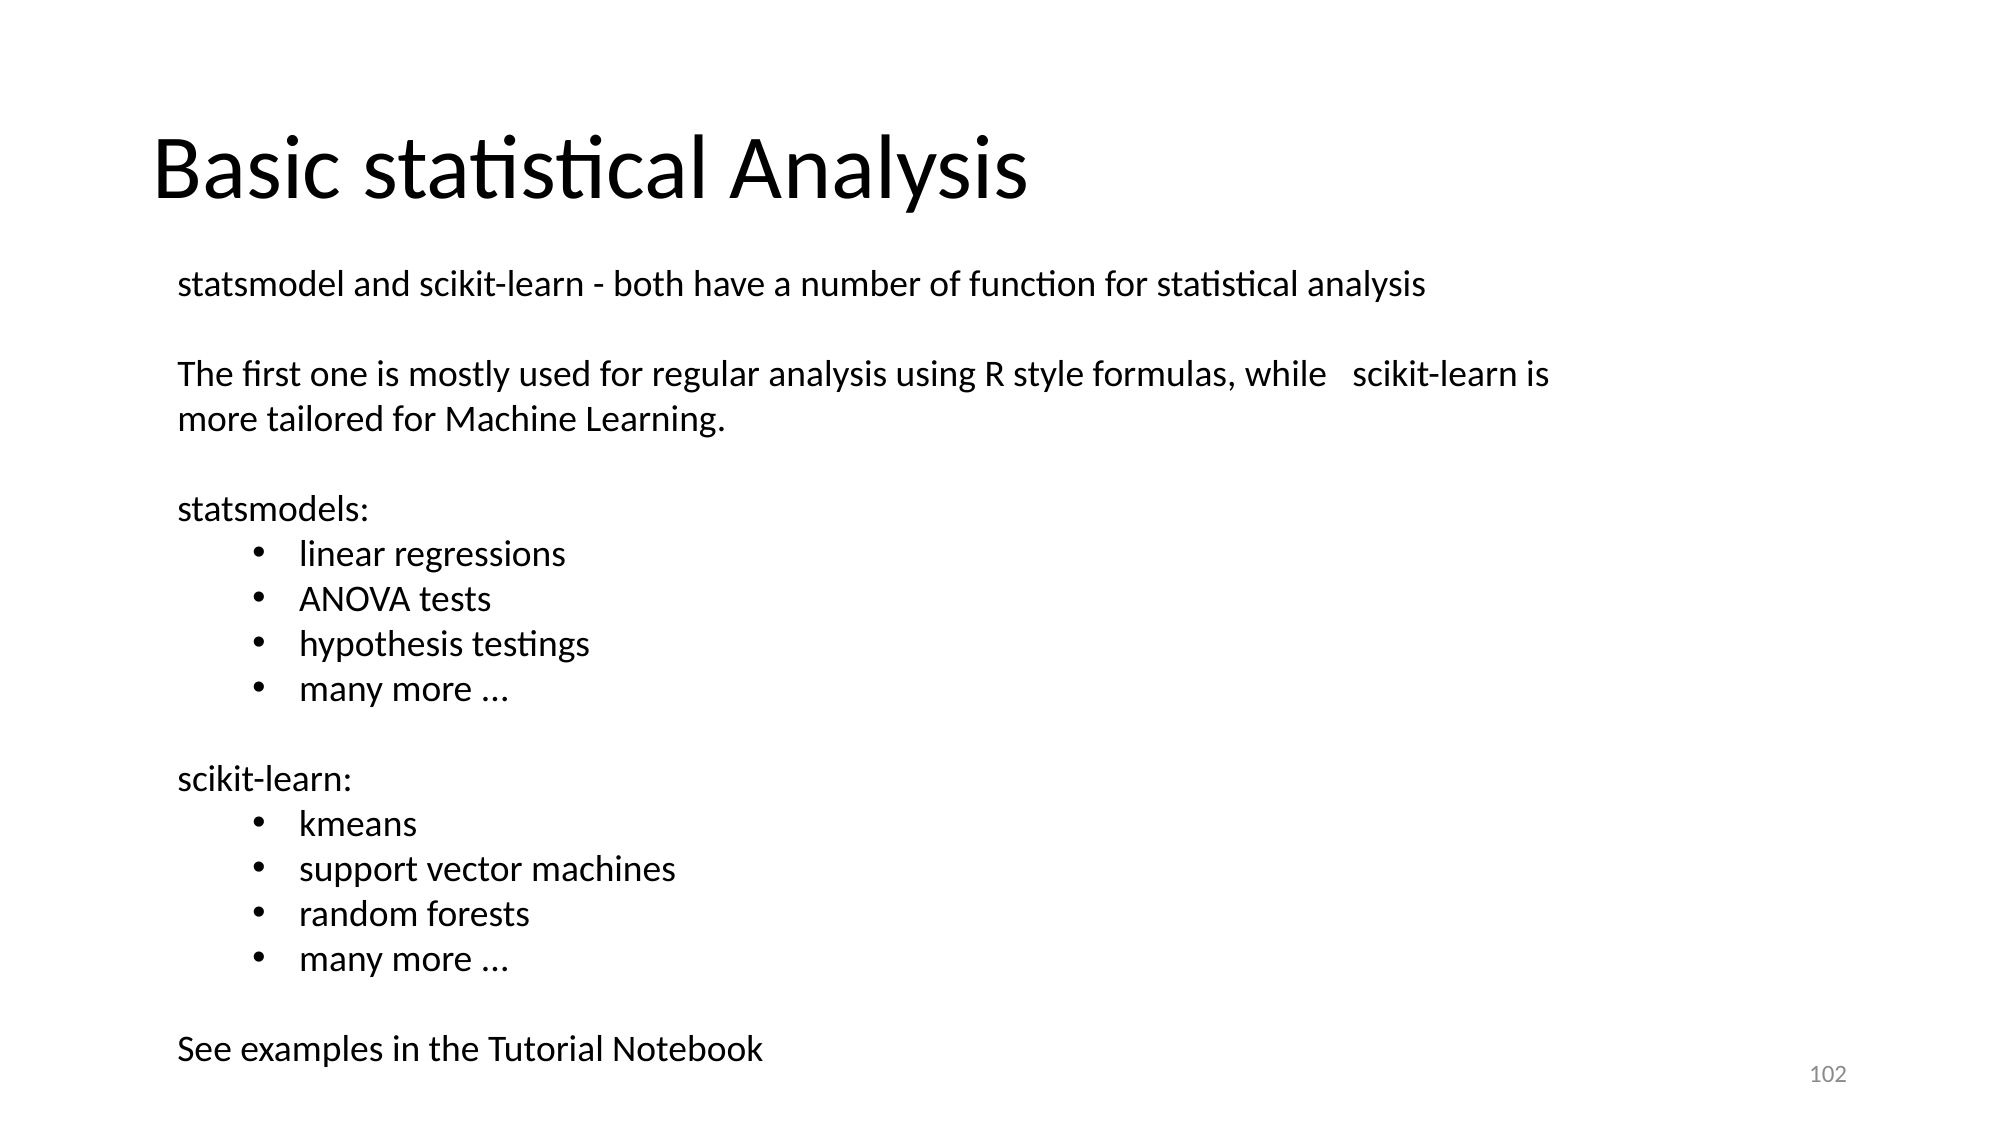

# Basic statistical Analysis
statsmodel and scikit-learn - both have a number of function for statistical analysis

The first one is mostly used for regular analysis using R style formulas, while   scikit-learn is more tailored for Machine Learning.

statsmodels:
linear regressions
ANOVA tests
hypothesis testings
many more ...

scikit-learn:
kmeans
support vector machines
random forests
many more ...

See examples in the Tutorial Notebook

102